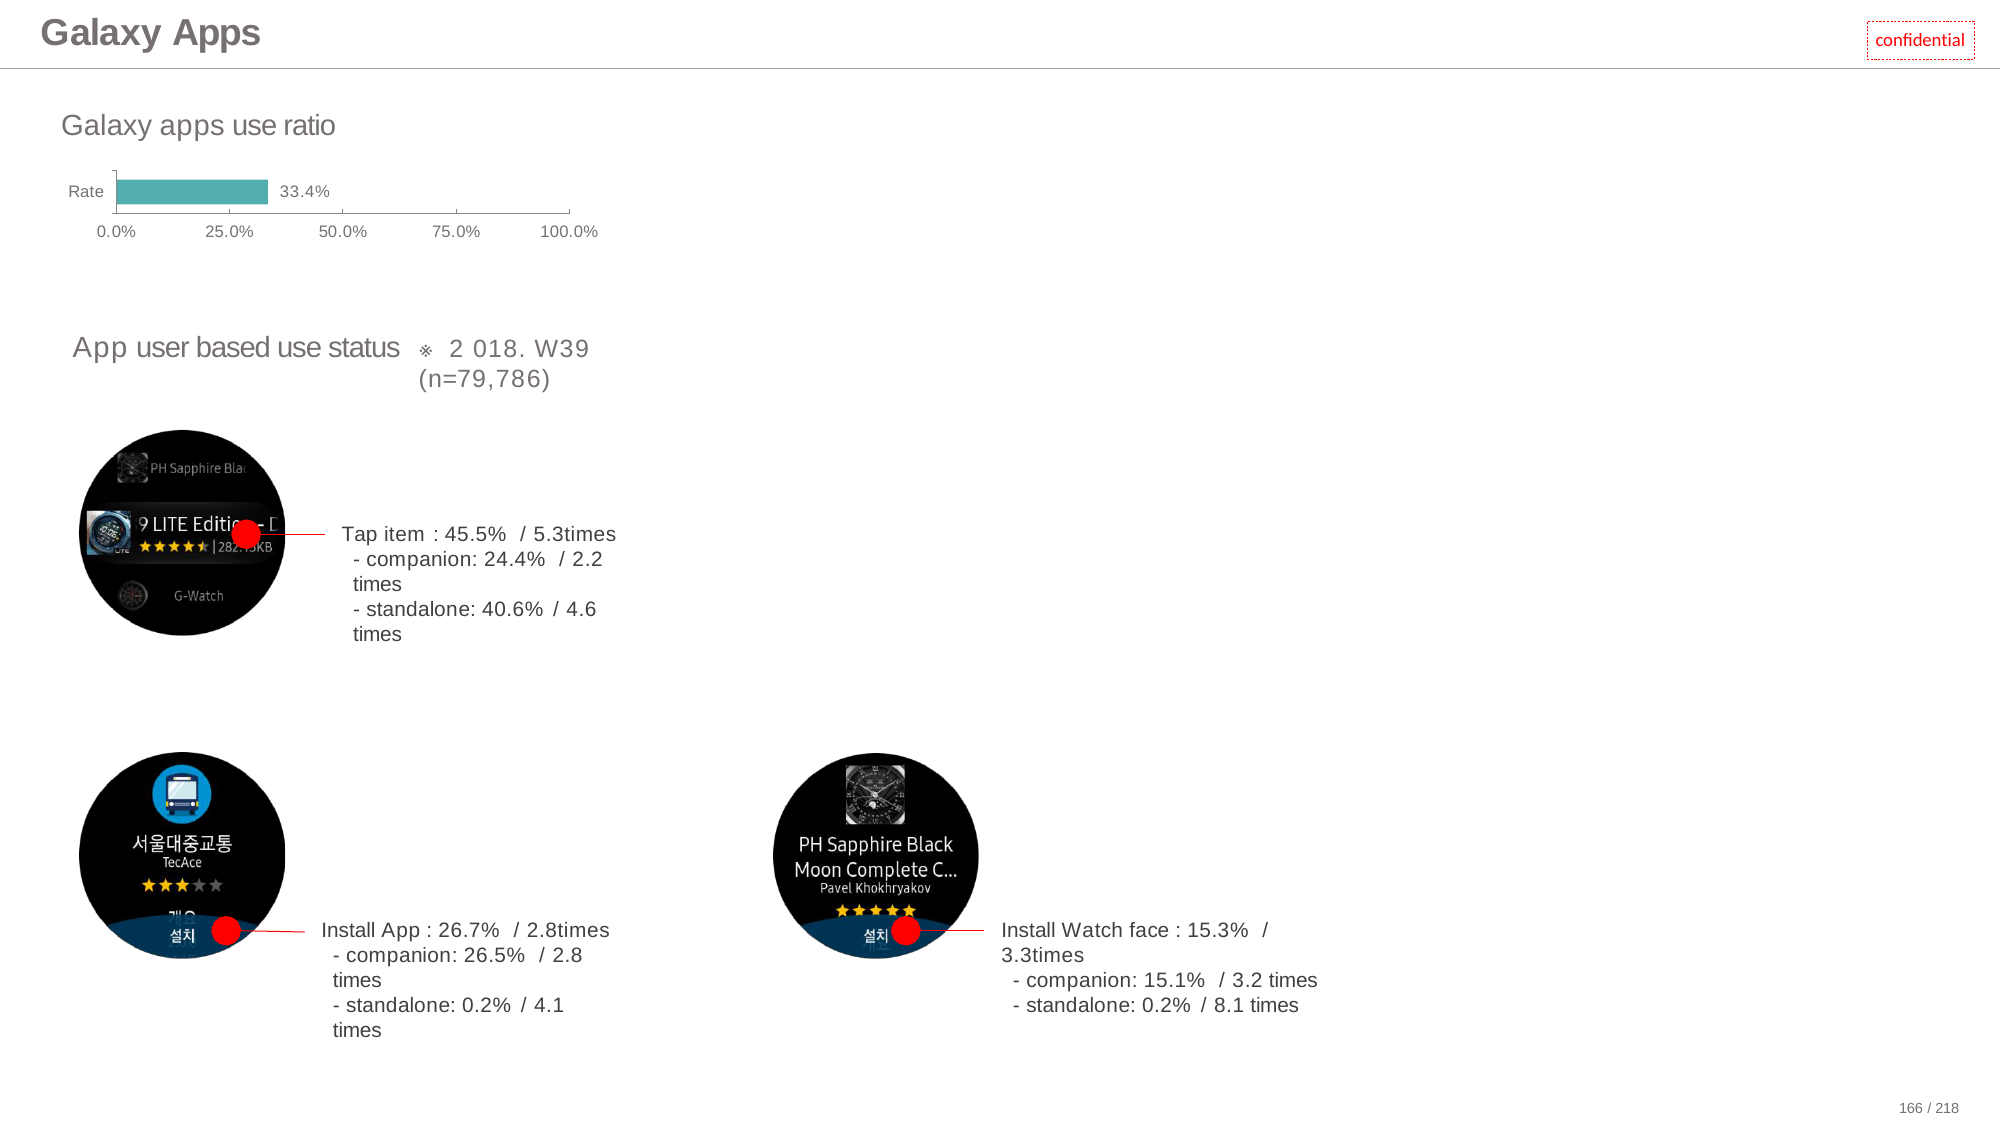

# Galaxy Apps
confidential
Galaxy apps use ratio

33.4%
Rate

0.0%
25.0%
50.0%
75.0%
100.0%
App user based use status
※2018. W39 (n=79,786)

Tap item : 45.5% / 5.3times
- companion: 24.4% / 2.2 times
- standalone: 40.6% / 4.6 times

Install App : 26.7% / 2.8times
- companion: 26.5% / 2.8 times
- standalone: 0.2% / 4.1 times
Install Watch face : 15.3% / 3.3times
- companion: 15.1% / 3.2 times
- standalone: 0.2% / 8.1 times

166 / 218